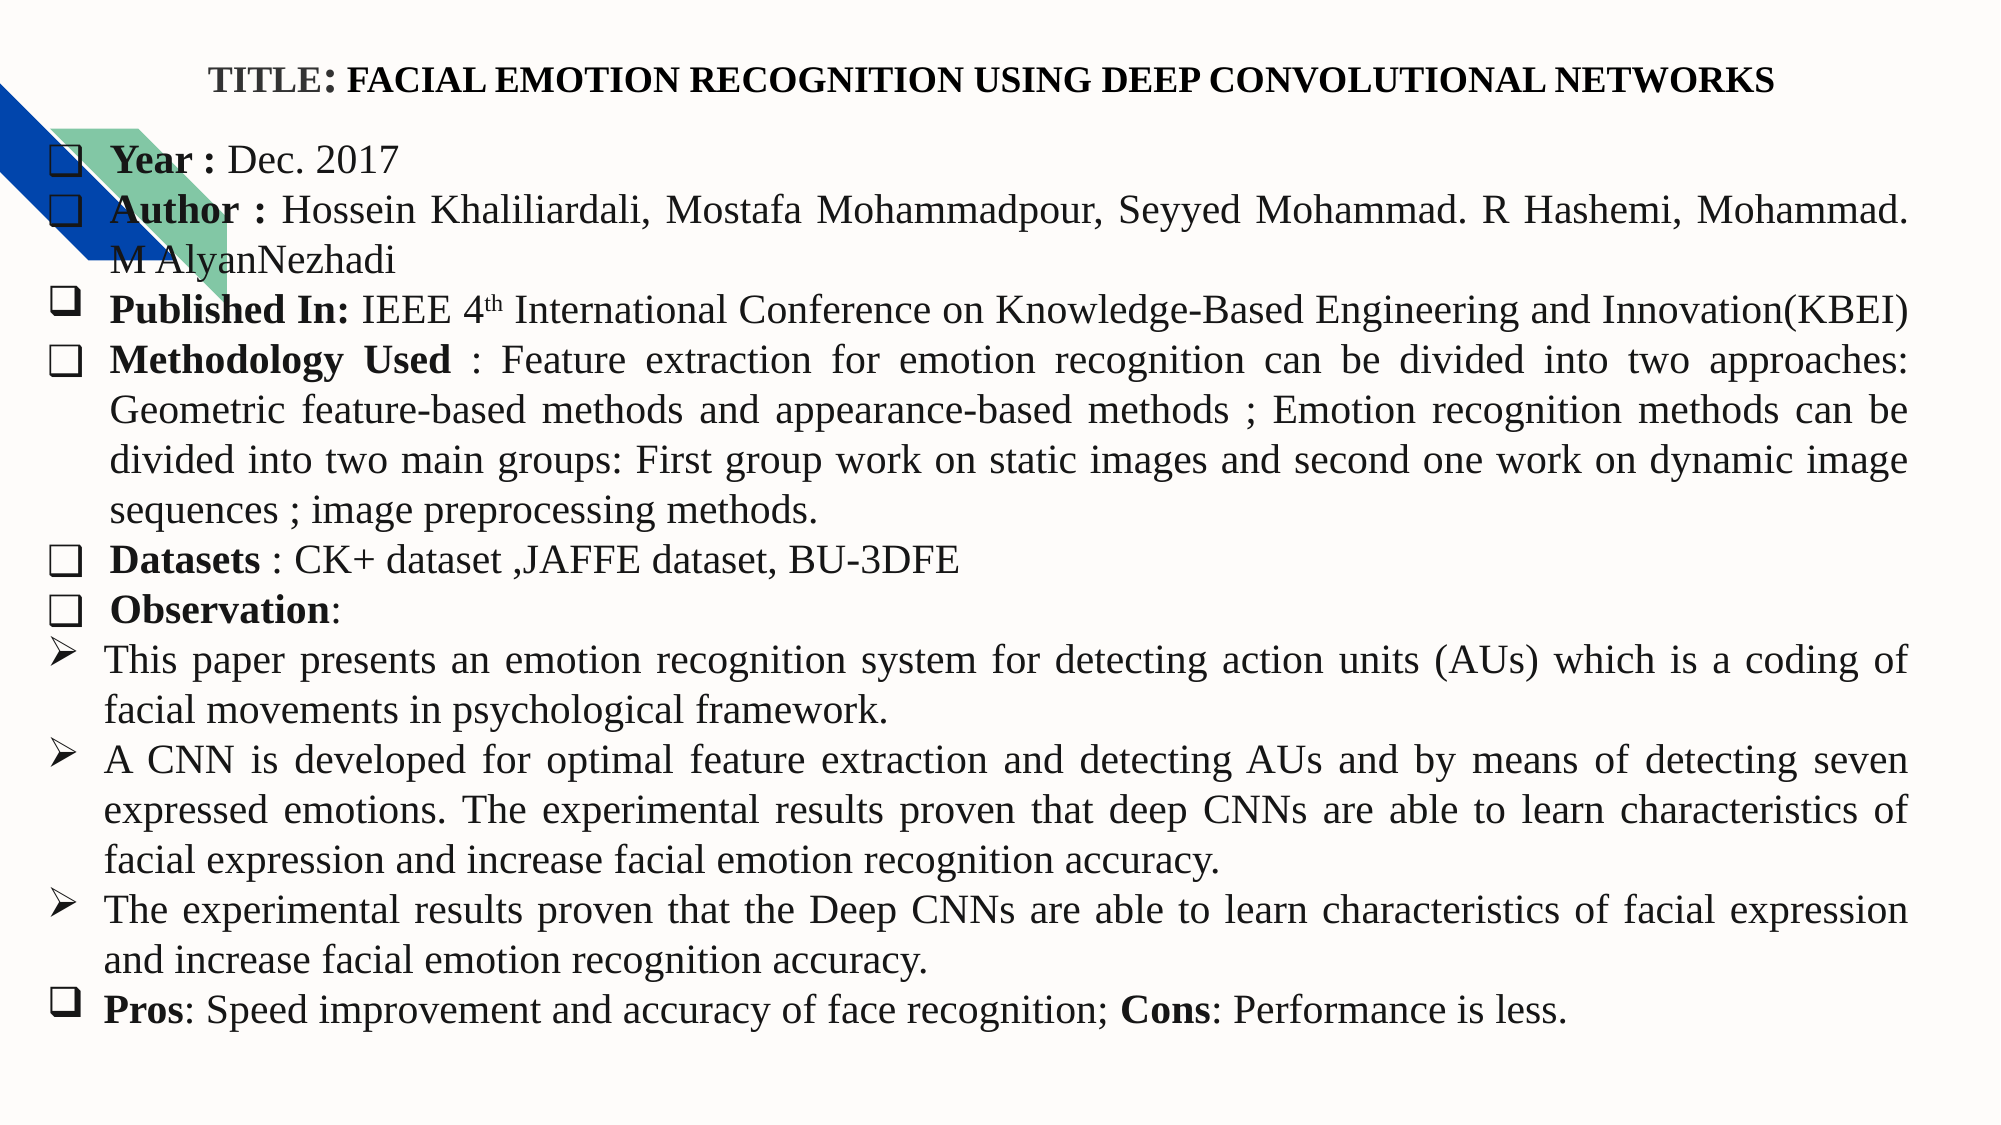

# TITLE: FACIAL EMOTION RECOGNITION USING DEEP CONVOLUTIONAL NETWORKS
Year : Dec. 2017
Author : Hossein Khaliliardali, Mostafa Mohammadpour, Seyyed Mohammad. R Hashemi, Mohammad. M AlyanNezhadi
Published In: IEEE 4th International Conference on Knowledge-Based Engineering and Innovation(KBEI)
Methodology Used : Feature extraction for emotion recognition can be divided into two approaches: Geometric feature-based methods and appearance-based methods ; Emotion recognition methods can be divided into two main groups: First group work on static images and second one work on dynamic image sequences ; image preprocessing methods.
Datasets : CK+ dataset ,JAFFE dataset, BU-3DFE
Observation:
This paper presents an emotion recognition system for detecting action units (AUs) which is a coding of facial movements in psychological framework.
A CNN is developed for optimal feature extraction and detecting AUs and by means of detecting seven expressed emotions. The experimental results proven that deep CNNs are able to learn characteristics of facial expression and increase facial emotion recognition accuracy.
The experimental results proven that the Deep CNNs are able to learn characteristics of facial expression and increase facial emotion recognition accuracy.
Pros: Speed improvement and accuracy of face recognition; Cons: Performance is less.